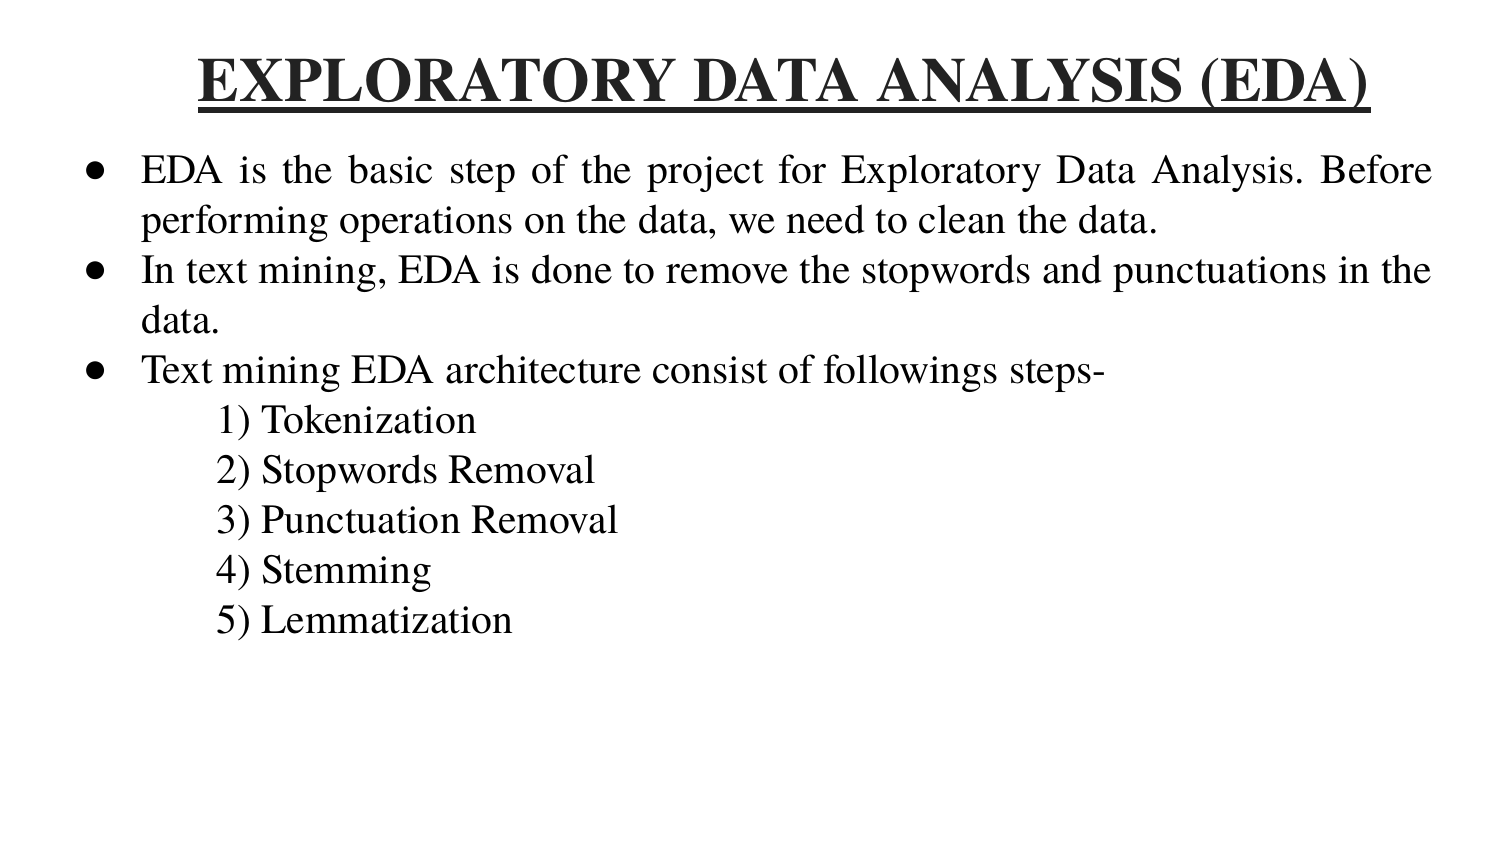

EXPLORATORY DATA ANALYSIS (EDA)
# EDA is the basic step of the project for Exploratory Data Analysis. Before performing operations on the data, we need to clean the data.
In text mining, EDA is done to remove the stopwords and punctuations in the data.
Text mining EDA architecture consist of followings steps-
1) Tokenization
2) Stopwords Removal
3) Punctuation Removal
4) Stemming
5) Lemmatization